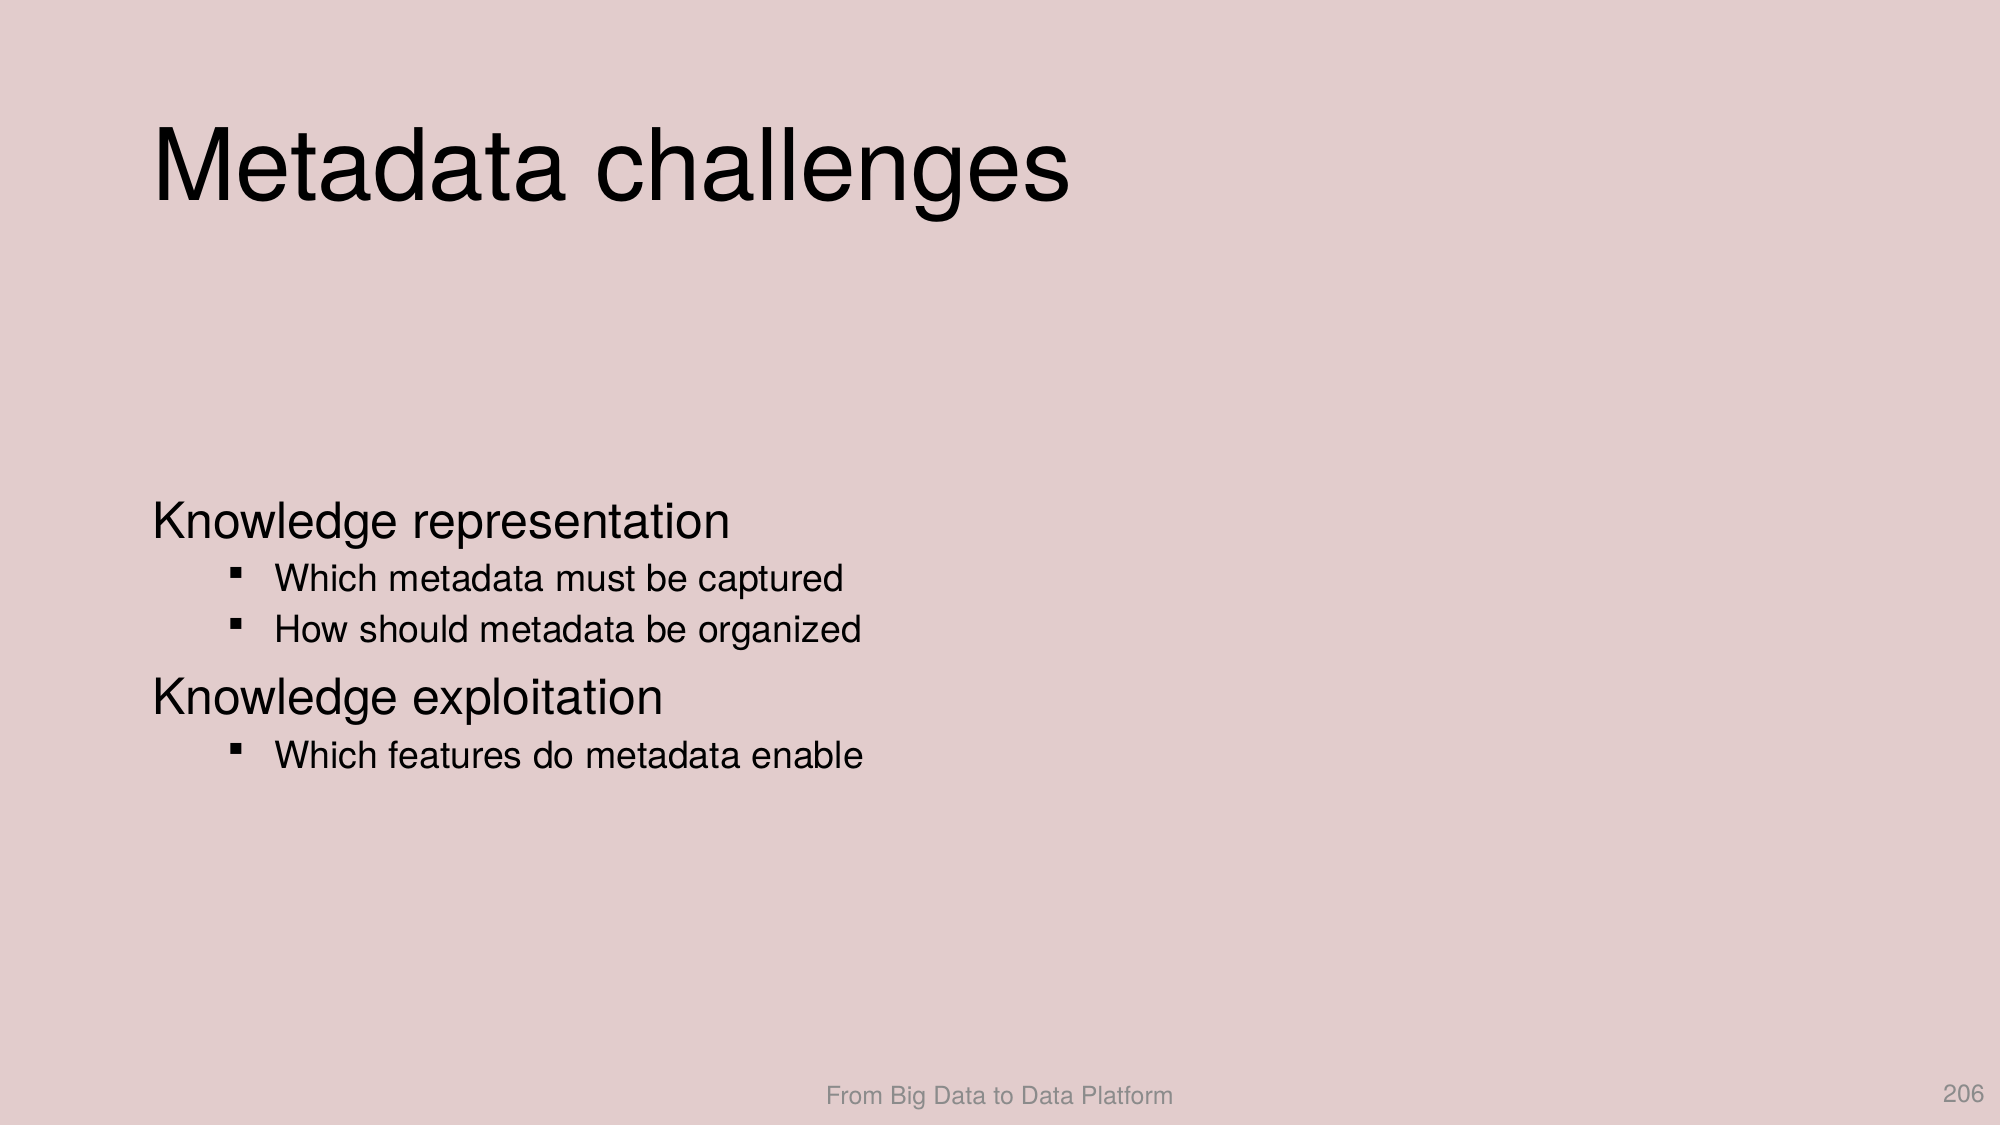

# Metadata challenges
Knowledge representation
Which metadata must be captured
How should metadata be organized
Knowledge exploitation
Which features do metadata enable

206